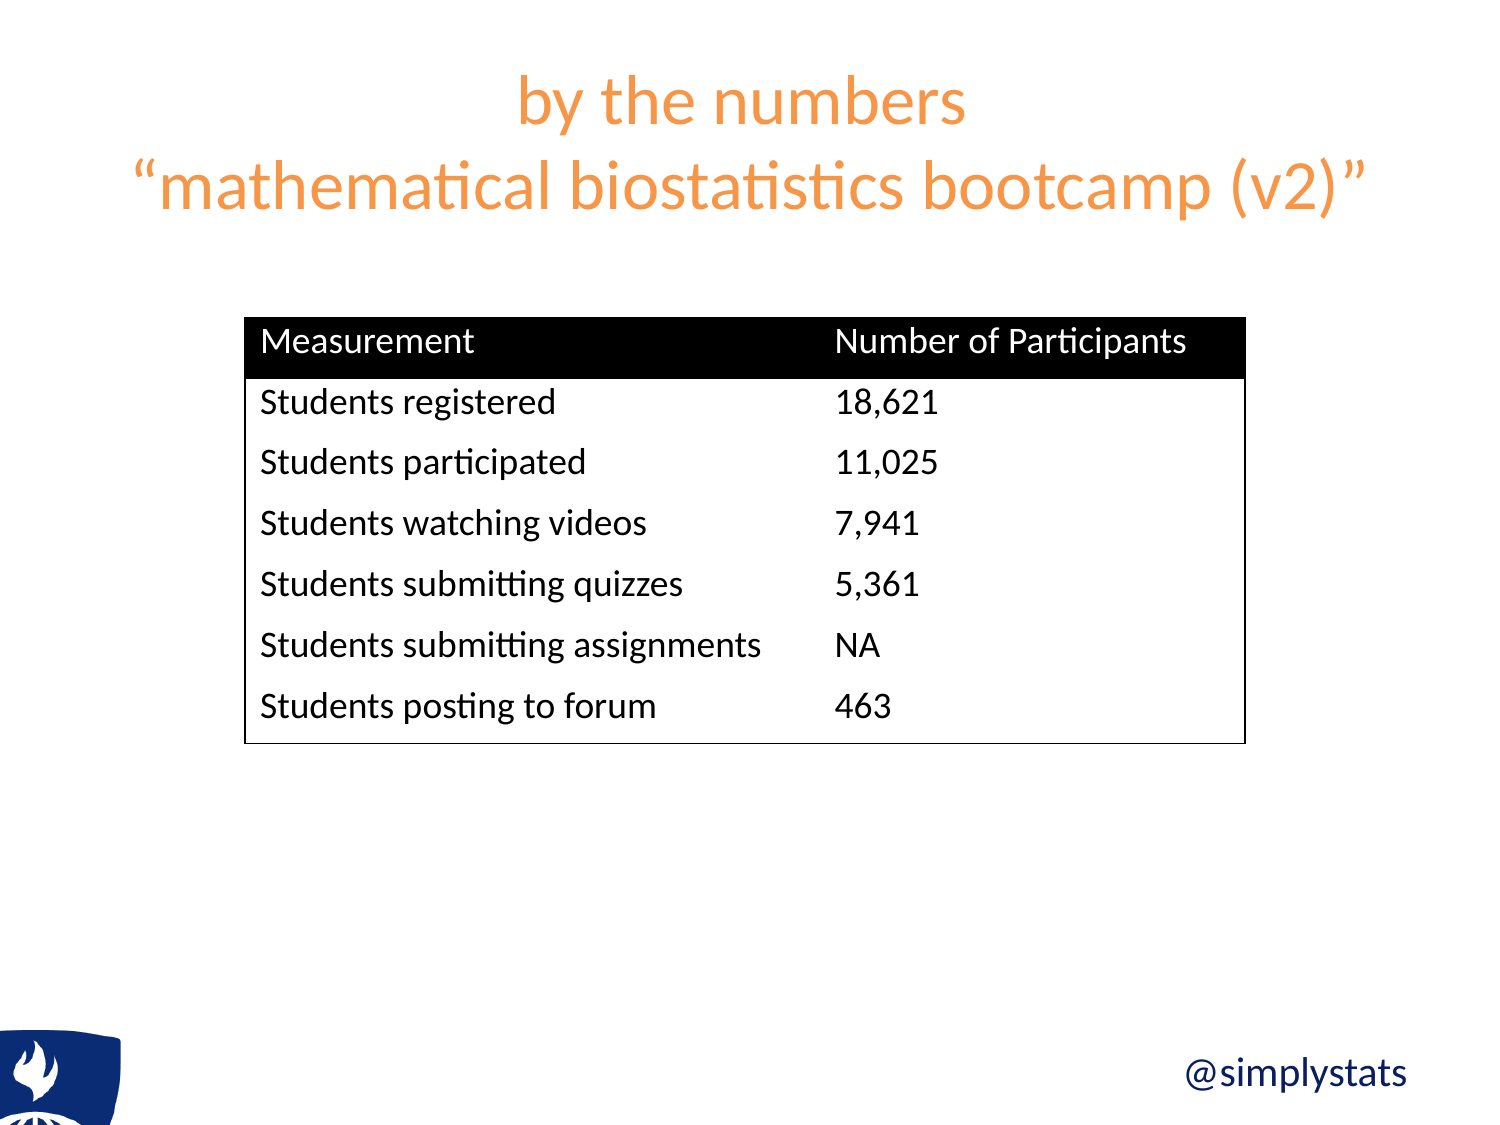

# by the numbers “mathematical biostatistics bootcamp (v2)”
| Measurement | Number of Participants |
| --- | --- |
| Students registered | 18,621 |
| Students participated | 11,025 |
| Students watching videos | 7,941 |
| Students submitting quizzes | 5,361 |
| Students submitting assignments | NA |
| Students posting to forum | 463 |